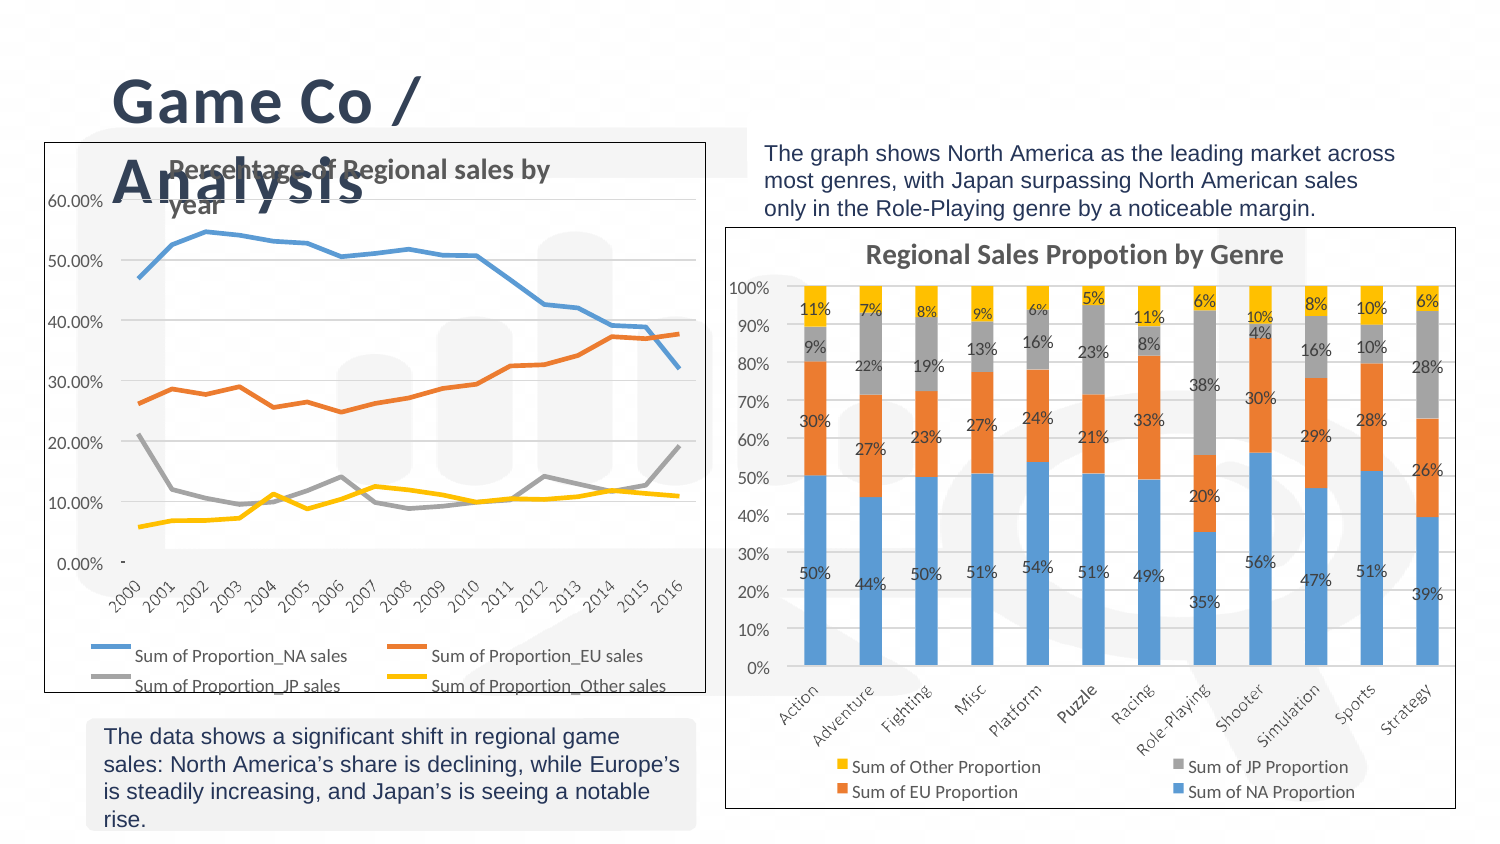

Game Co / Analysis

The graph shows North America as the leading market across most genres, with Japan surpassing North American sales only in the Role-Playing genre by a noticeable margin.

Percentage of Regional sales by year
60.00%

Regional Sales Propotion by Genre
50.00%

100%
90%
5%

7%	8%	9%	6%
6%
6%
8%
11%	10%
10%
11%

40.00%

4%

16%
8%

10%
9%
13%
16%

23%
22%	19%
80%
70%
60%
50%
28%

30.00%

38%

30%

24%
28%
33%
30%
27%

29%
21%
23%
20.00%

27%

26%

20%

10.00%

40%
30%
20%
10%

56%
0.00%

54%
51%
51%
51%
50%
50%
49%
47%
44%

39%
35%

Sum of Proportion_NA sales Sum of Proportion_JP sales
Sum of Proportion_EU sales Sum of Proportion_Other sales

0%

The data shows a significant shift in regional game sales: North America’s share is declining, while Europe’s is steadily increasing, and Japan’s is seeing a notable rise.
Sum of Other Proportion Sum of EU Proportion
Sum of JP Proportion Sum of NA Proportion